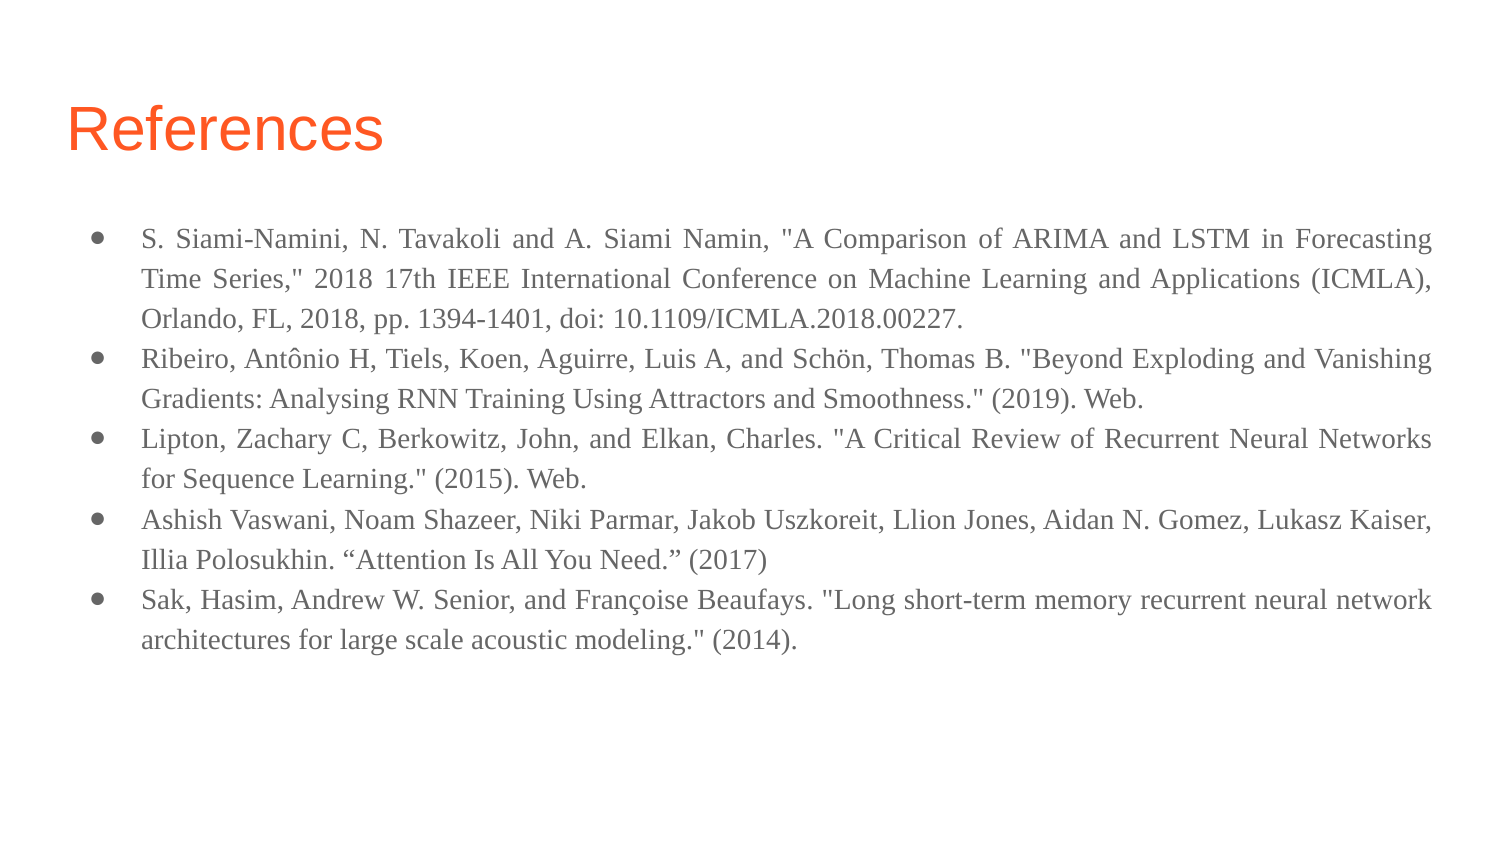

# References
S. Siami-Namini, N. Tavakoli and A. Siami Namin, "A Comparison of ARIMA and LSTM in Forecasting Time Series," 2018 17th IEEE International Conference on Machine Learning and Applications (ICMLA), Orlando, FL, 2018, pp. 1394-1401, doi: 10.1109/ICMLA.2018.00227.
Ribeiro, Antônio H, Tiels, Koen, Aguirre, Luis A, and Schön, Thomas B. "Beyond Exploding and Vanishing Gradients: Analysing RNN Training Using Attractors and Smoothness." (2019). Web.
Lipton, Zachary C, Berkowitz, John, and Elkan, Charles. "A Critical Review of Recurrent Neural Networks for Sequence Learning." (2015). Web.
Ashish Vaswani, Noam Shazeer, Niki Parmar, Jakob Uszkoreit, Llion Jones, Aidan N. Gomez, Lukasz Kaiser, Illia Polosukhin. “Attention Is All You Need.” (2017)
Sak, Hasim, Andrew W. Senior, and Françoise Beaufays. "Long short-term memory recurrent neural network architectures for large scale acoustic modeling." (2014).